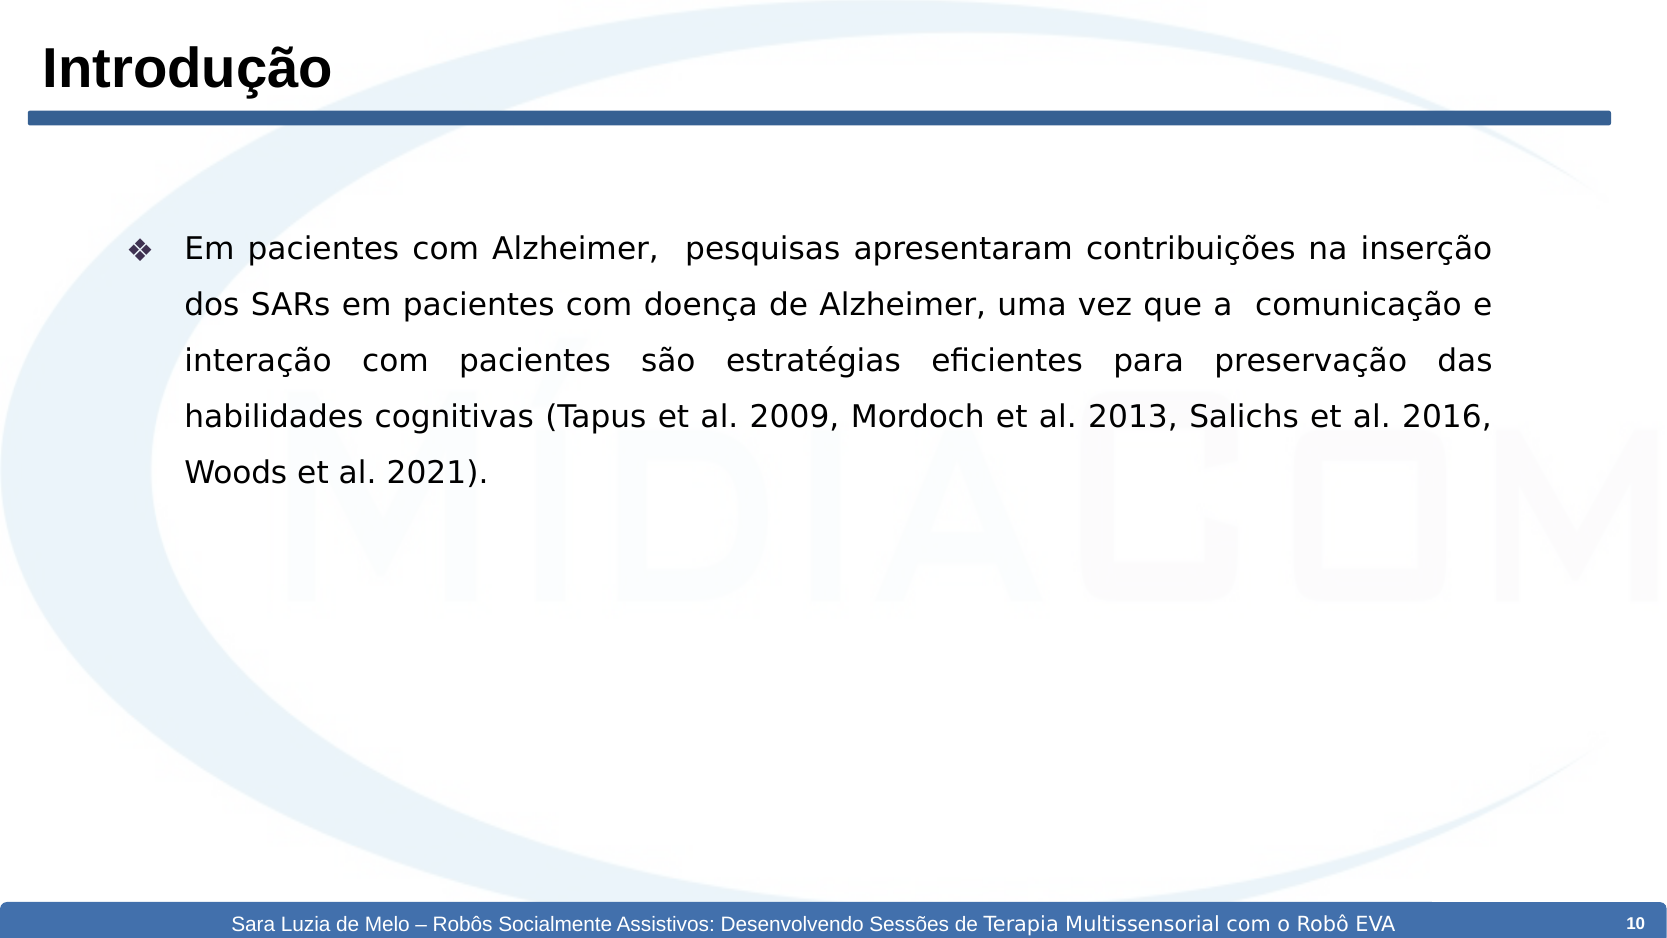

# Introdução
Em pacientes com Alzheimer,  pesquisas apresentaram contribuições na inserção dos SARs em pacientes com doença de Alzheimer, uma vez que a  comunicação e interação com pacientes são estratégias eficientes para preservação das habilidades cognitivas (Tapus et al. 2009, Mordoch et al. 2013, Salichs et al. 2016, Woods et al. 2021).

Sara Luzia de Melo – Robôs Socialmente Assistivos: Desenvolvendo Sessões de Terapia Multissensorial com o Robô EVA
10